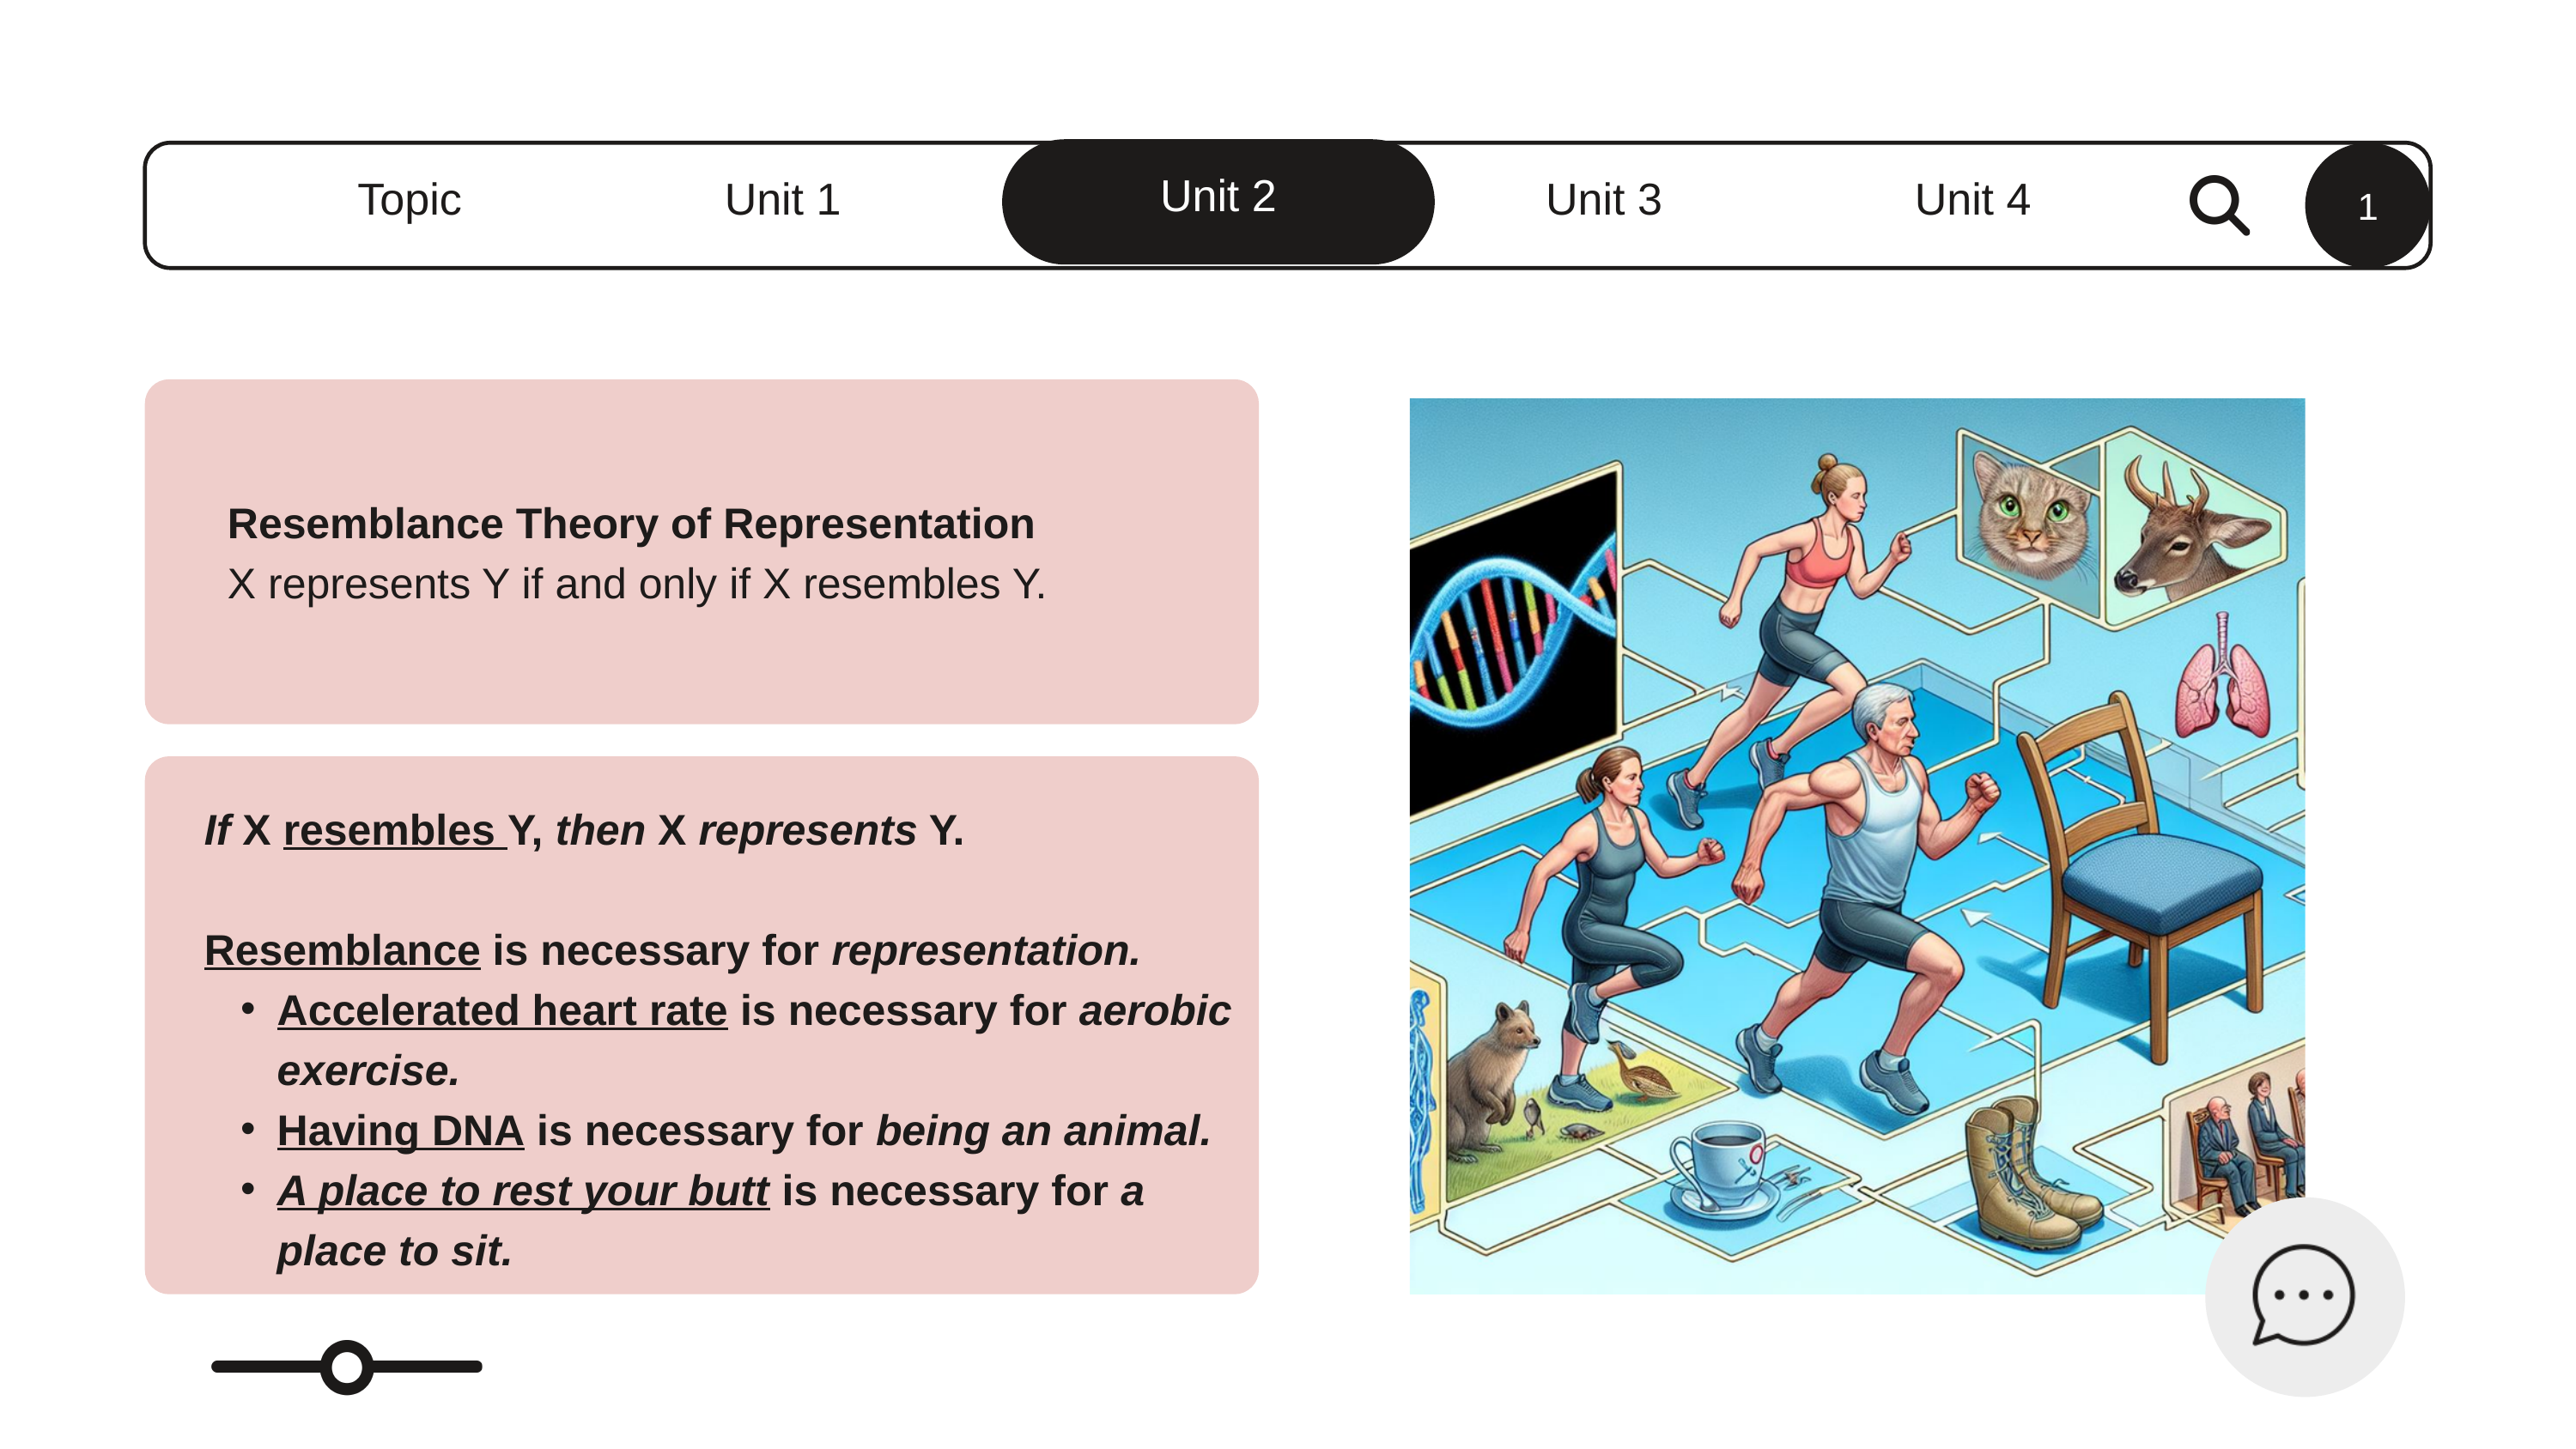

Unit 2

1

Topic

Unit 1

Unit 3

Unit 4

Resemblance Theory of Representation
X represents Y if and only if X resembles Y.

If X resembles Y, then X represents Y.

Resemblance is necessary for representation.
Accelerated heart rate is necessary for aerobic exercise.
Having DNA is necessary for being an animal.
A place to rest your butt is necessary for a place to sit.